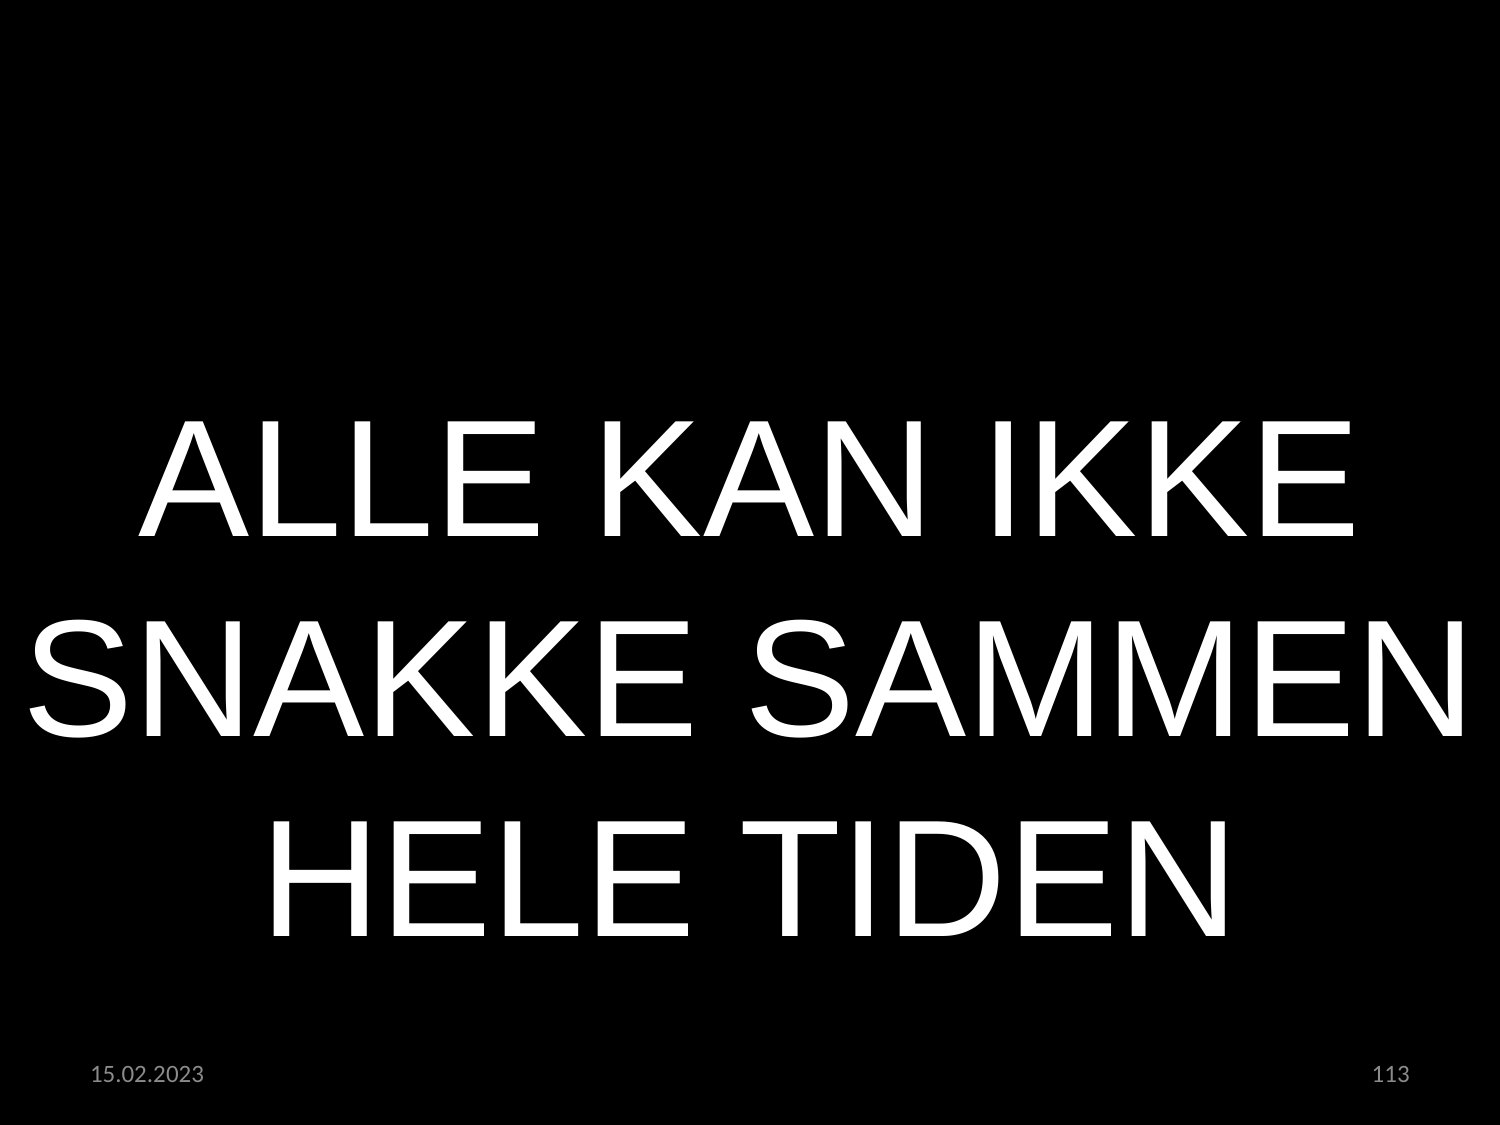

ALLE KAN IKKE SNAKKE SAMMEN HELE TIDEN
15.02.2023
113